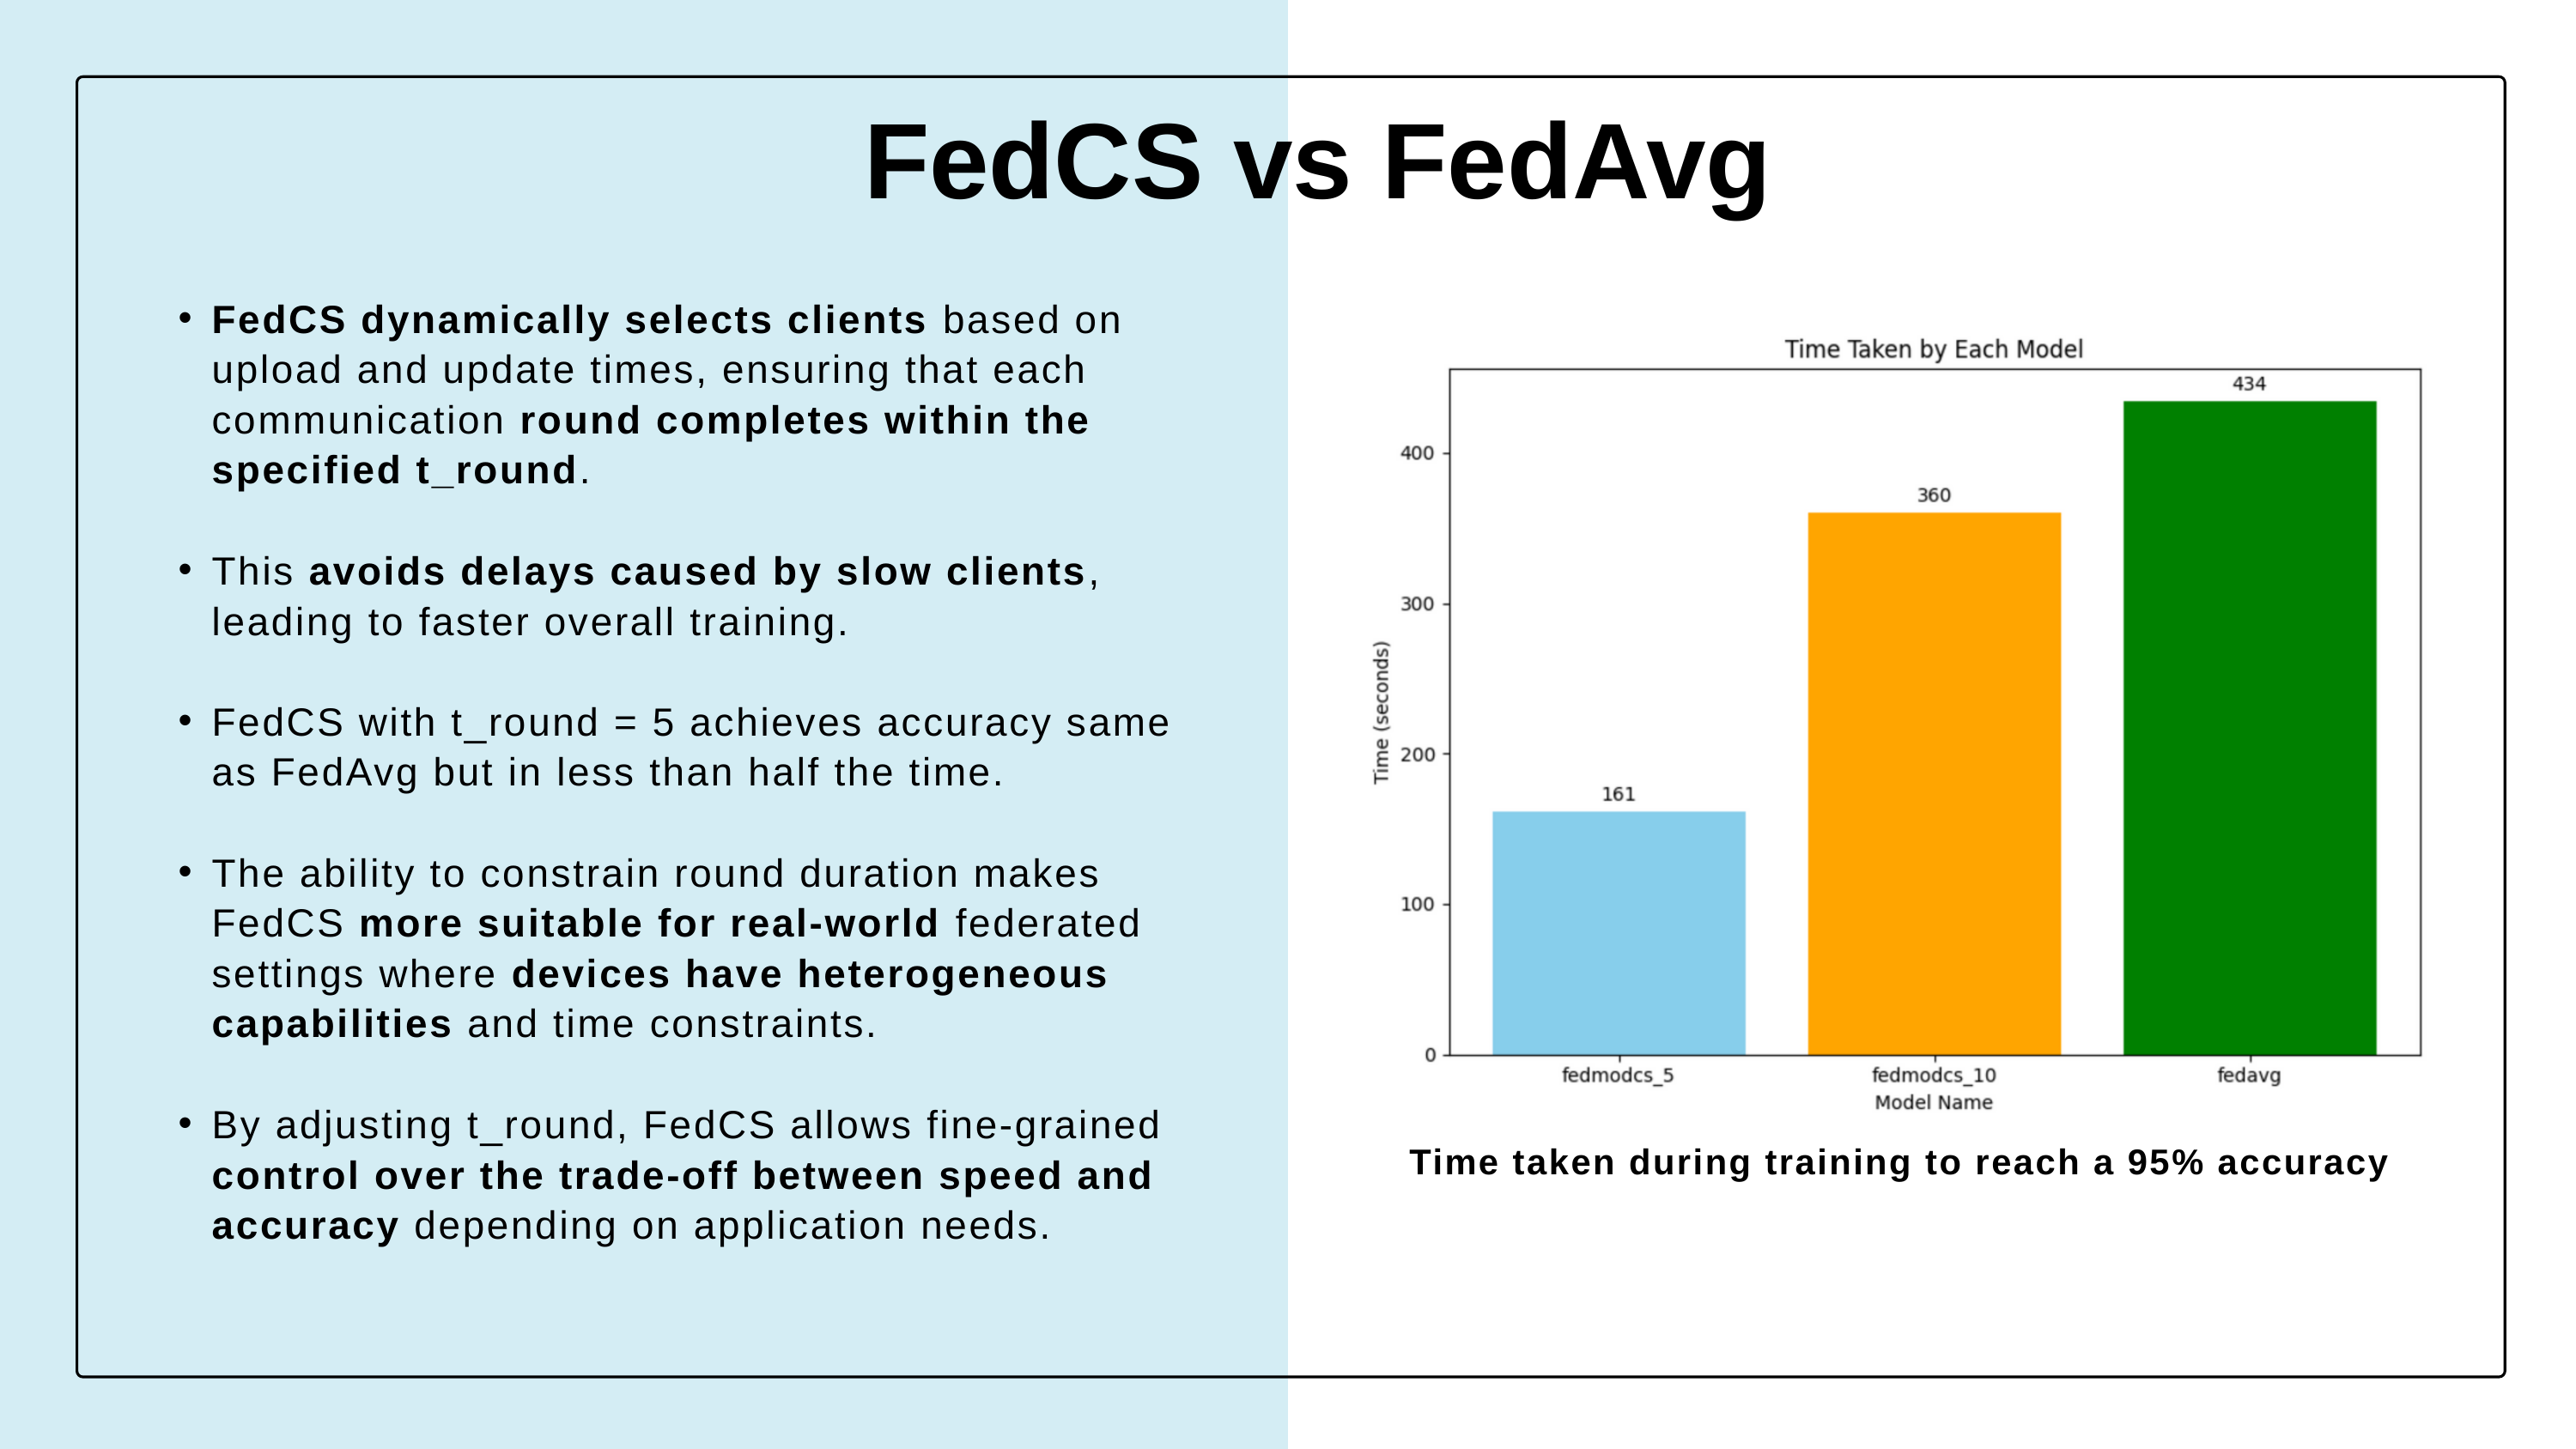

FedCS vs FedAvg
FedCS dynamically selects clients based on upload and update times, ensuring that each communication round completes within the specified t_round.

This avoids delays caused by slow clients, leading to faster overall training.

FedCS with t_round = 5 achieves accuracy same as FedAvg but in less than half the time.

The ability to constrain round duration makes FedCS more suitable for real-world federated settings where devices have heterogeneous capabilities and time constraints.

By adjusting t_round, FedCS allows fine-grained control over the trade-off between speed and accuracy depending on application needs.

Time taken during training to reach a 95% accuracy